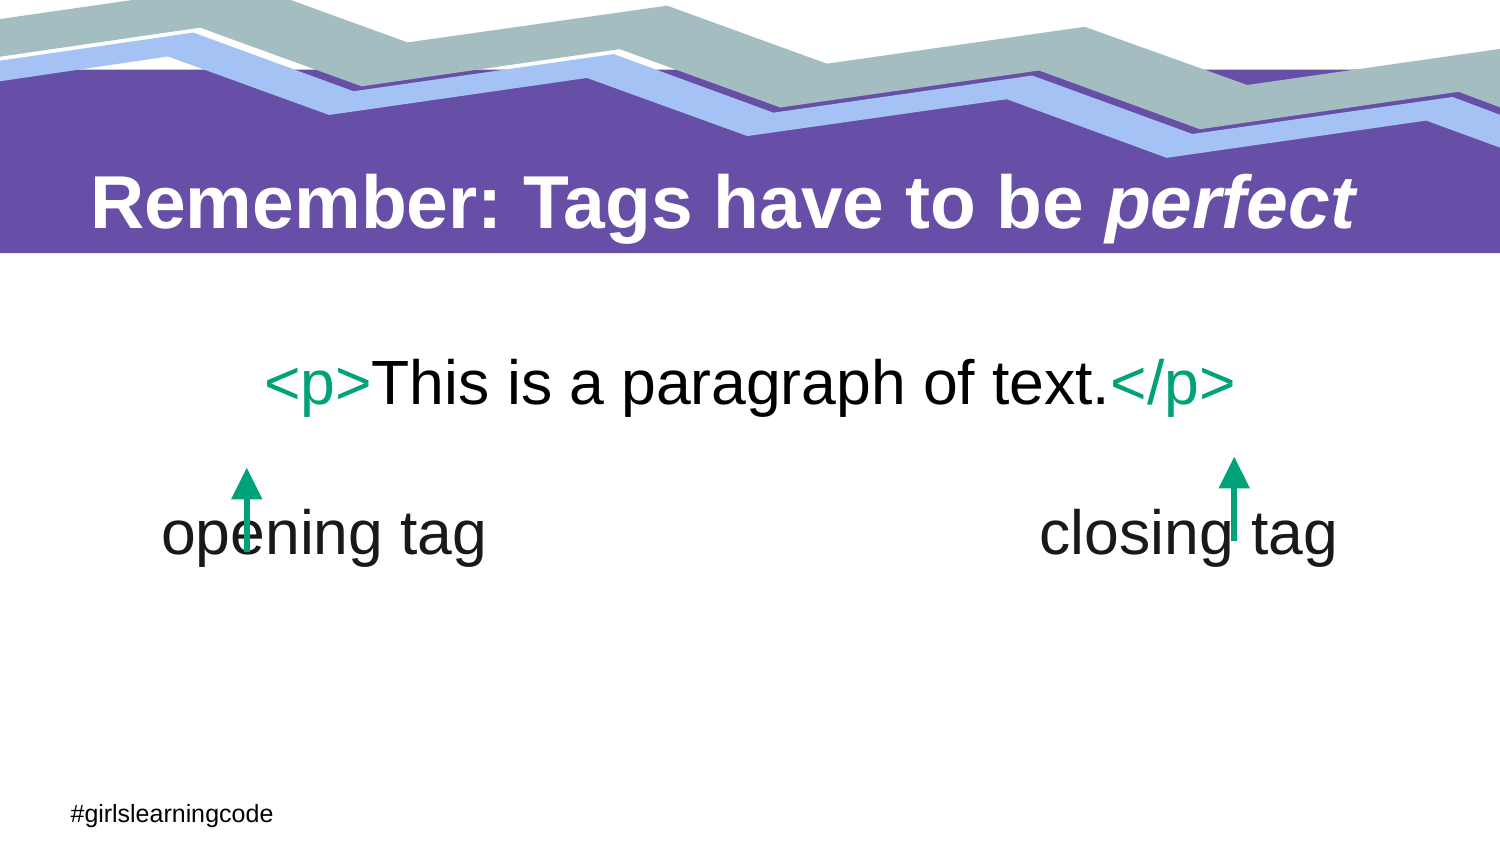

# Remember: Tags have to be perfect

<p>This is a paragraph of text.</p>

opening tag                                closing tag